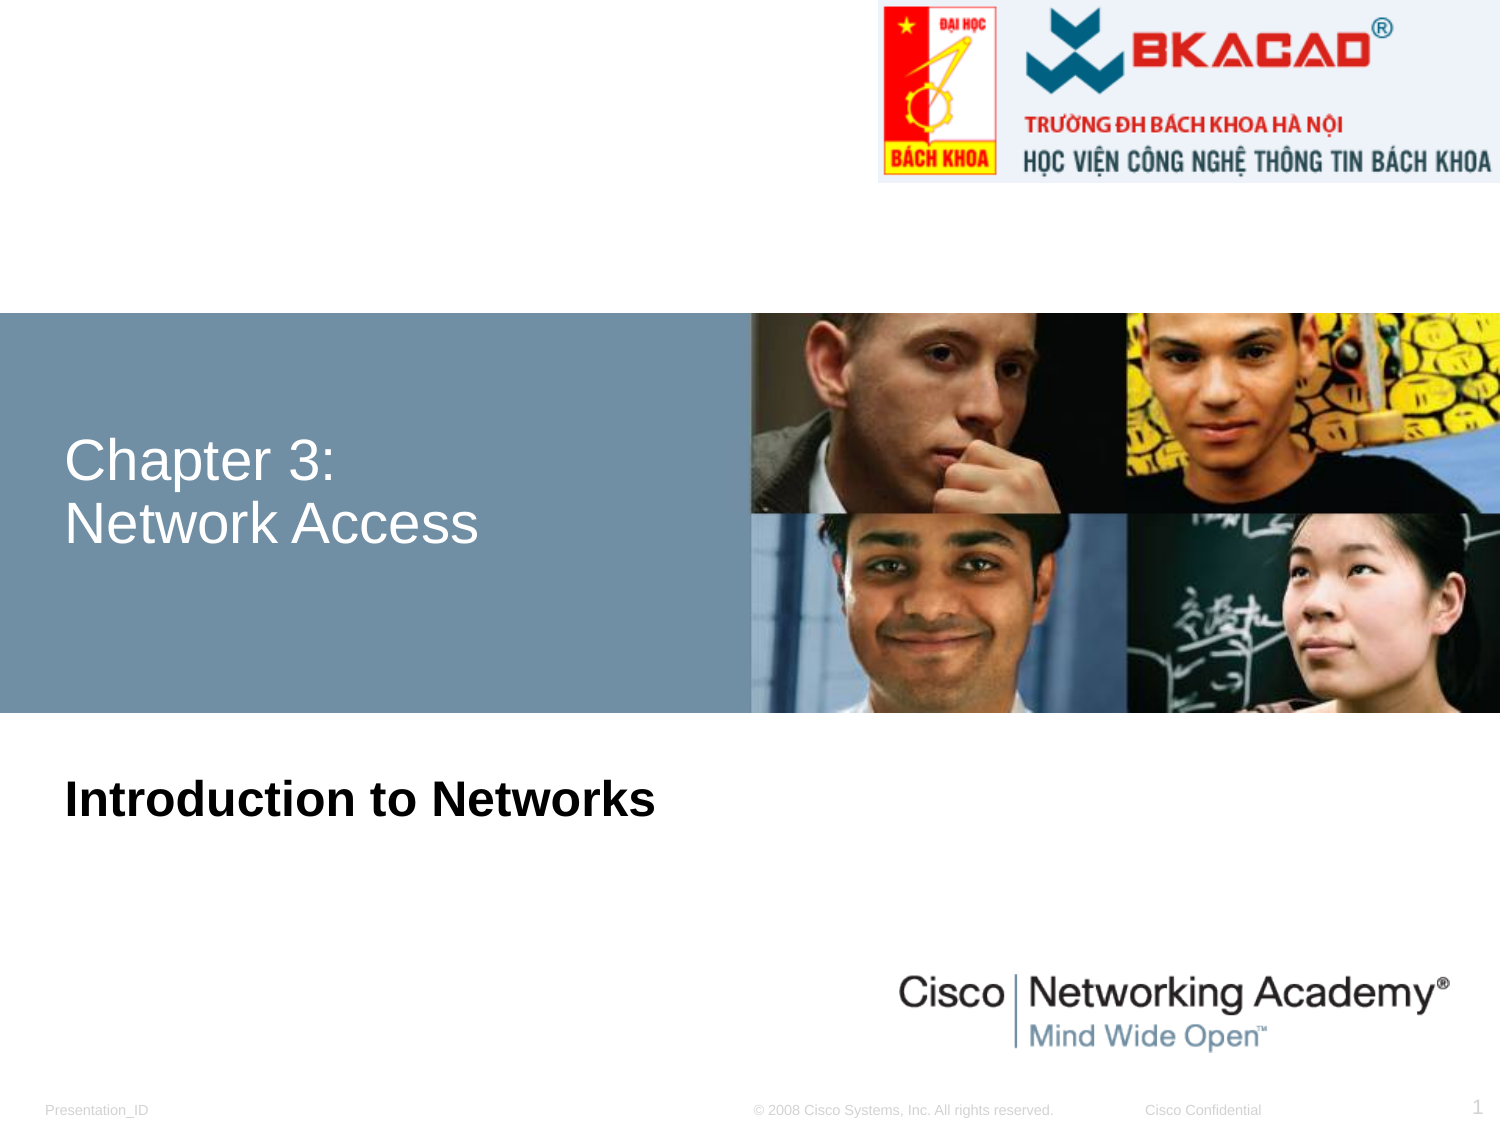

# Chapter 3: Network Access
Introduction to Networks